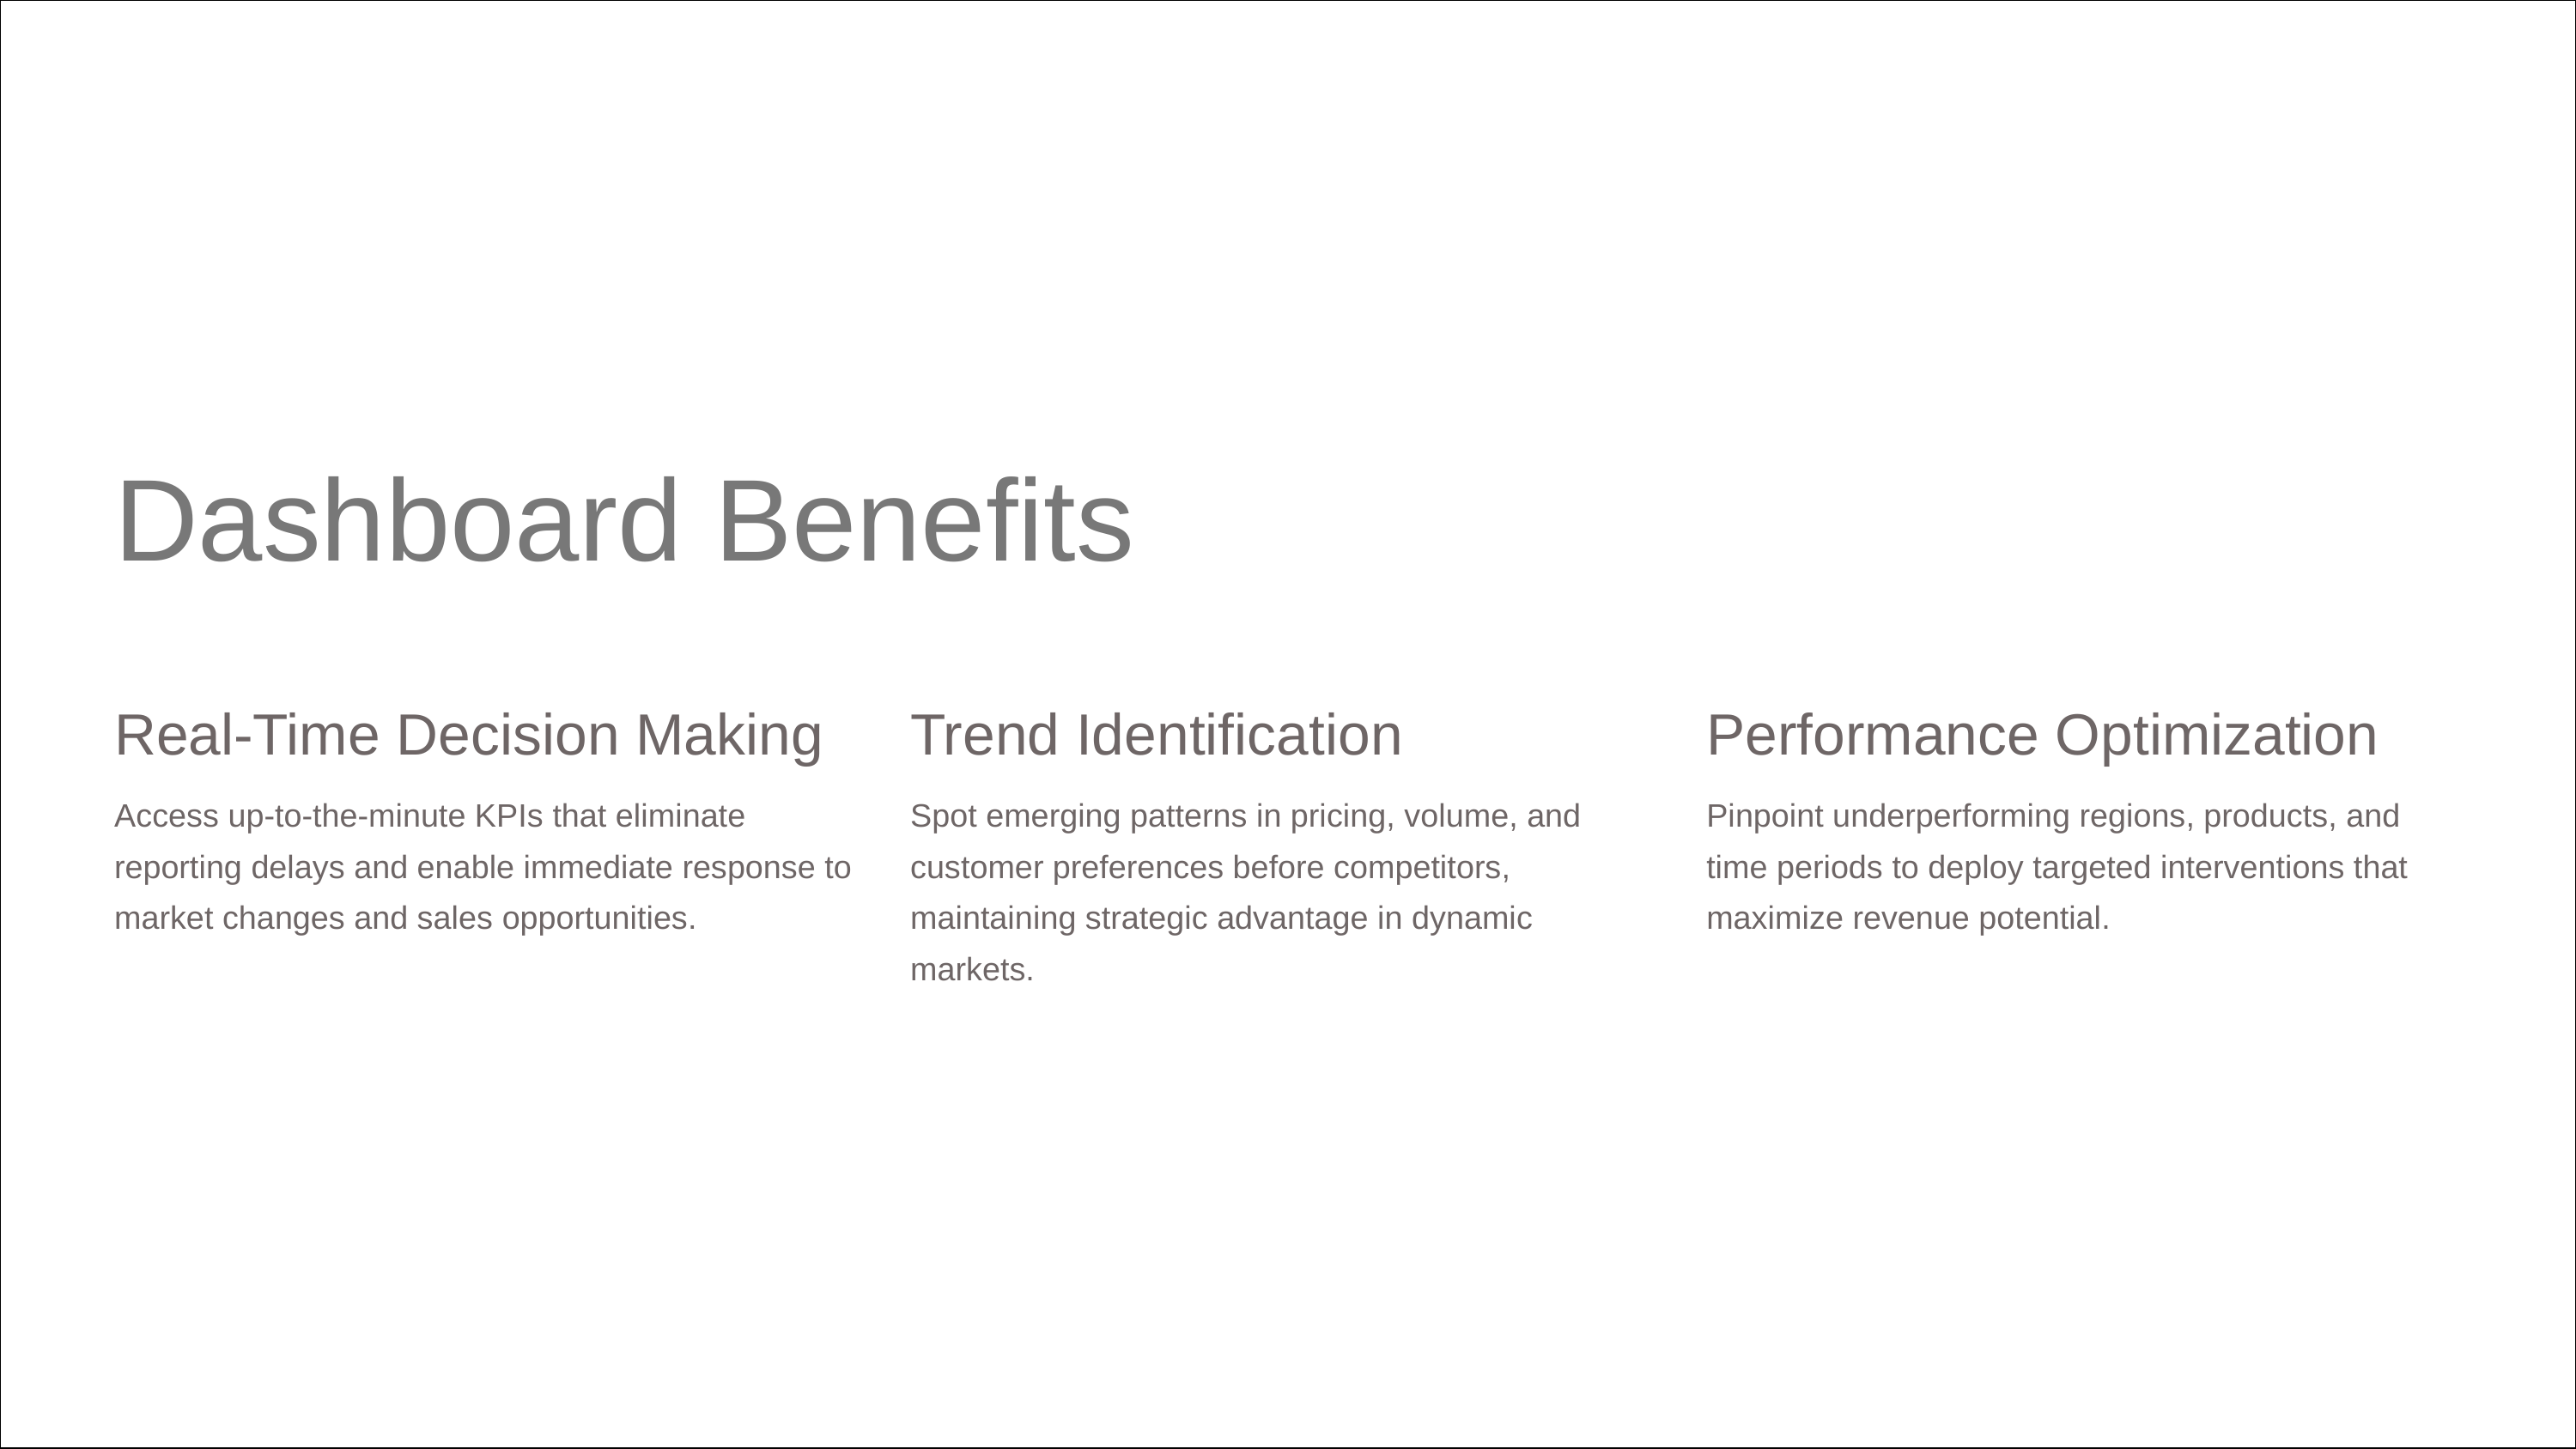

Dashboard Benefits
Real-Time Decision Making
Trend Identification
Performance Optimization
Access up-to-the-minute KPIs that eliminate reporting delays and enable immediate response to market changes and sales opportunities.
Spot emerging patterns in pricing, volume, and customer preferences before competitors, maintaining strategic advantage in dynamic markets.
Pinpoint underperforming regions, products, and time periods to deploy targeted interventions that maximize revenue potential.